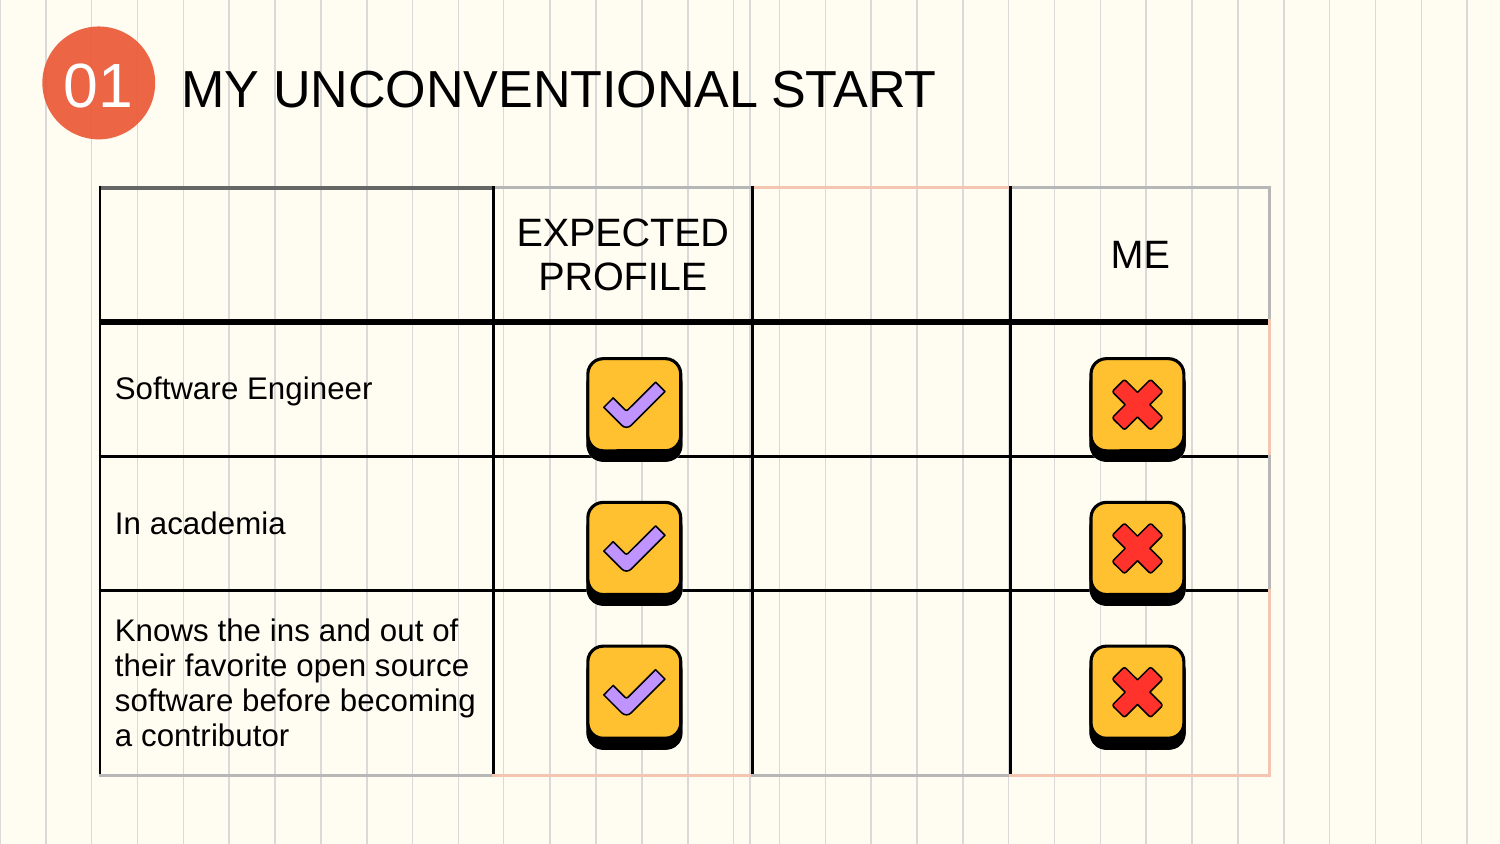

MY UNCONVENTIONAL START

01

|  | EXPECTED PROFILE |  | ME |
| --- | --- | --- | --- |
| Software Engineer | ✓ |  |  |
| In academia | X |  |  |
| Knows the ins and out of their favorite open source software before becoming a contributor | ✓ |  |  |